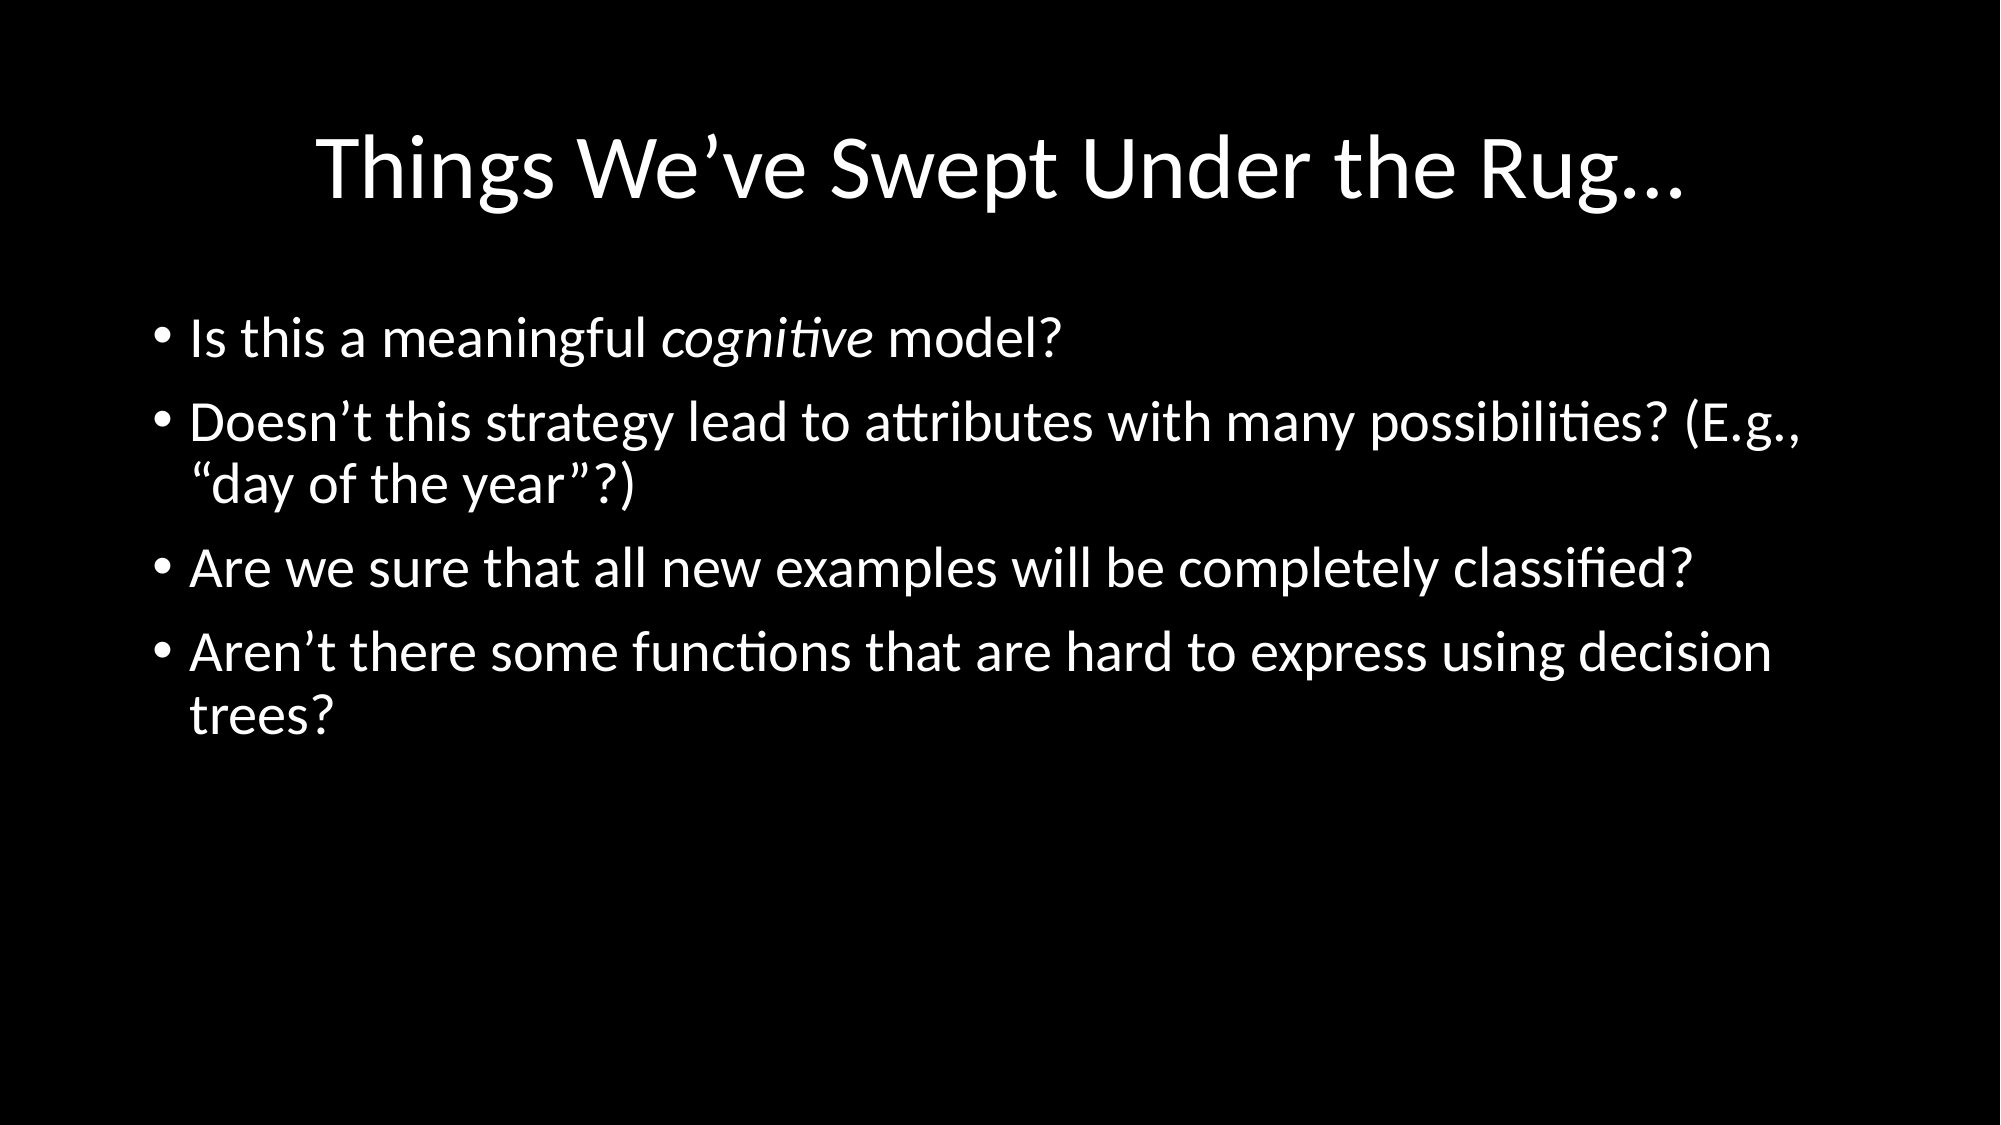

# Things We’ve Swept Under the Rug…
Is this a meaningful cognitive model?
Doesn’t this strategy lead to attributes with many possibilities? (E.g., “day of the year”?)
Are we sure that all new examples will be completely classified?
Aren’t there some functions that are hard to express using decision trees?